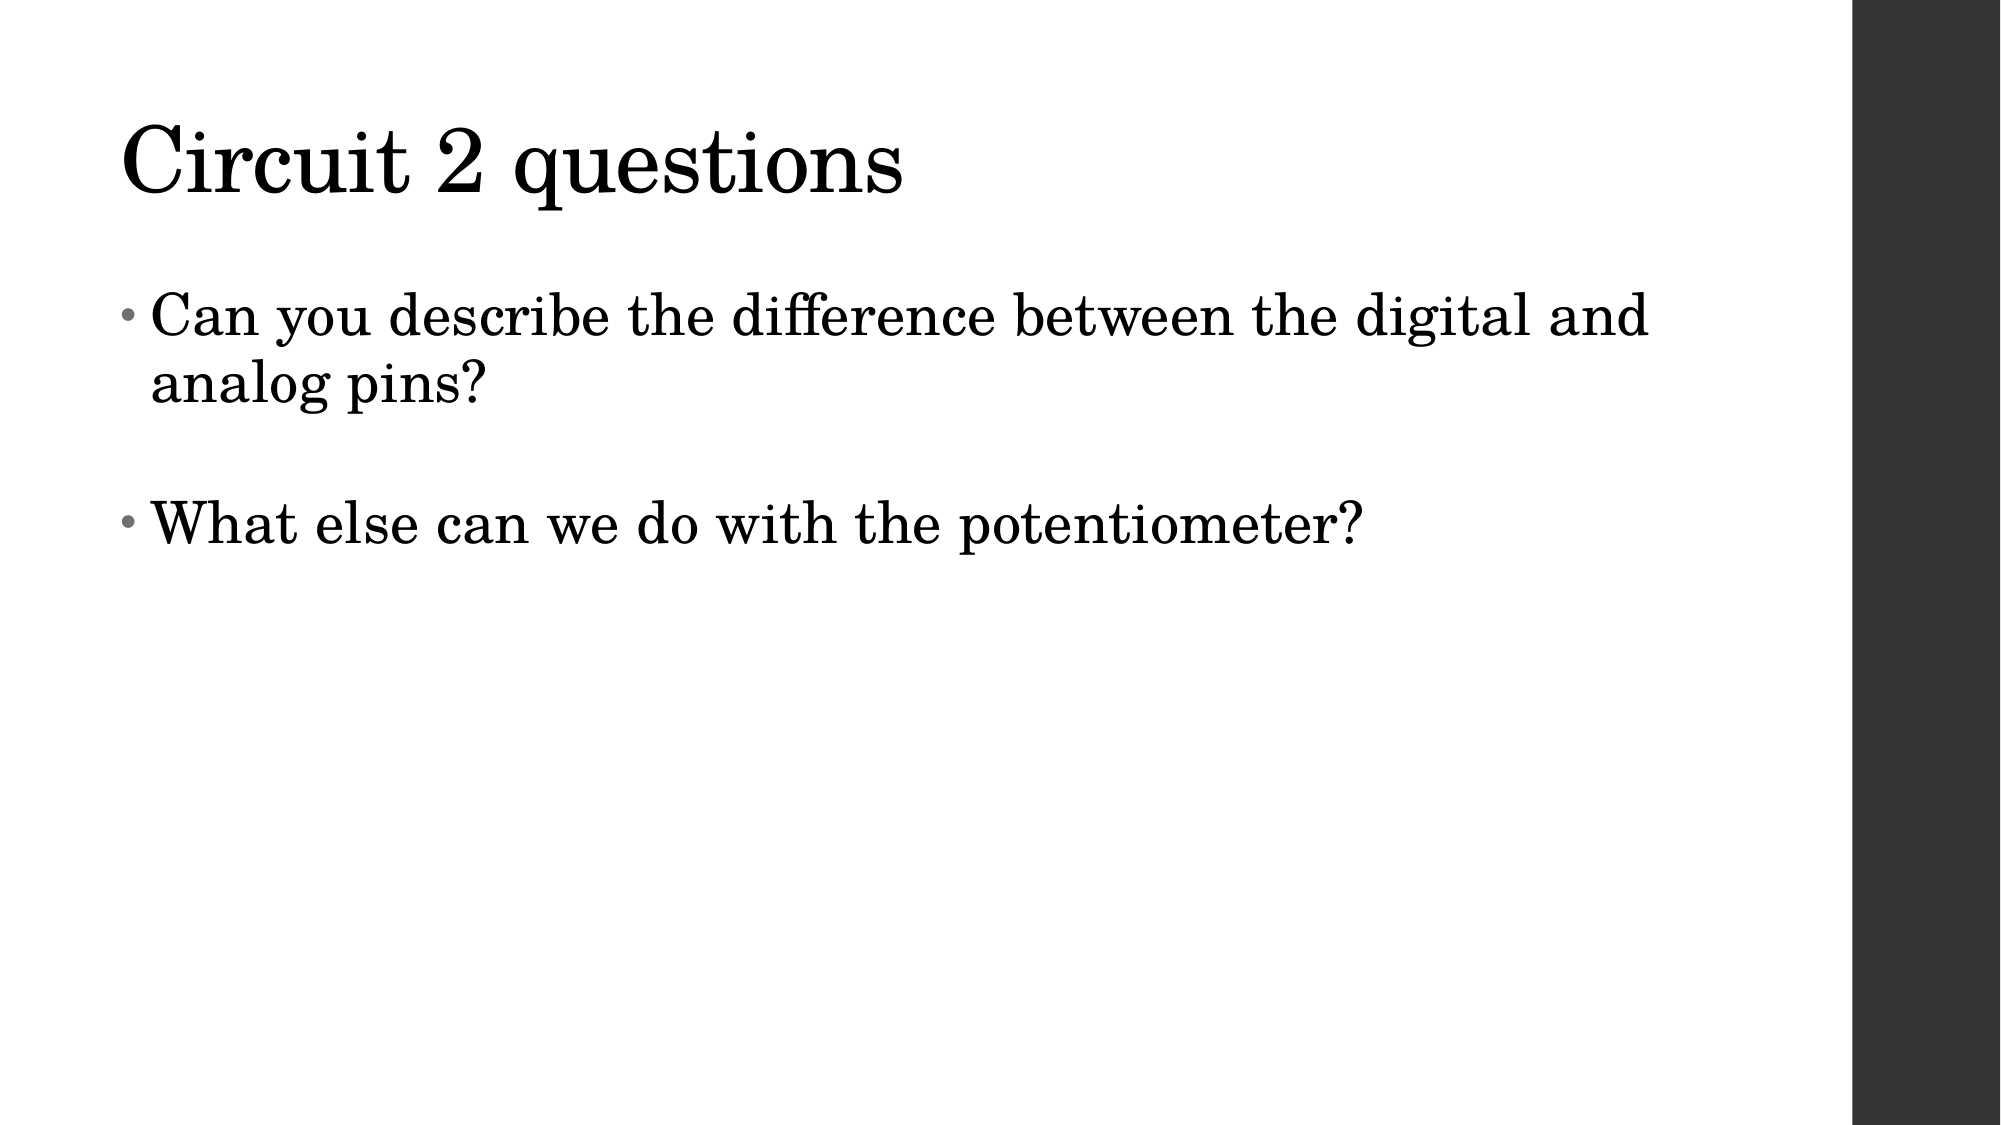

# Circuit 2 questions
Can you describe the difference between the digital and analog pins?

What else can we do with the potentiometer?